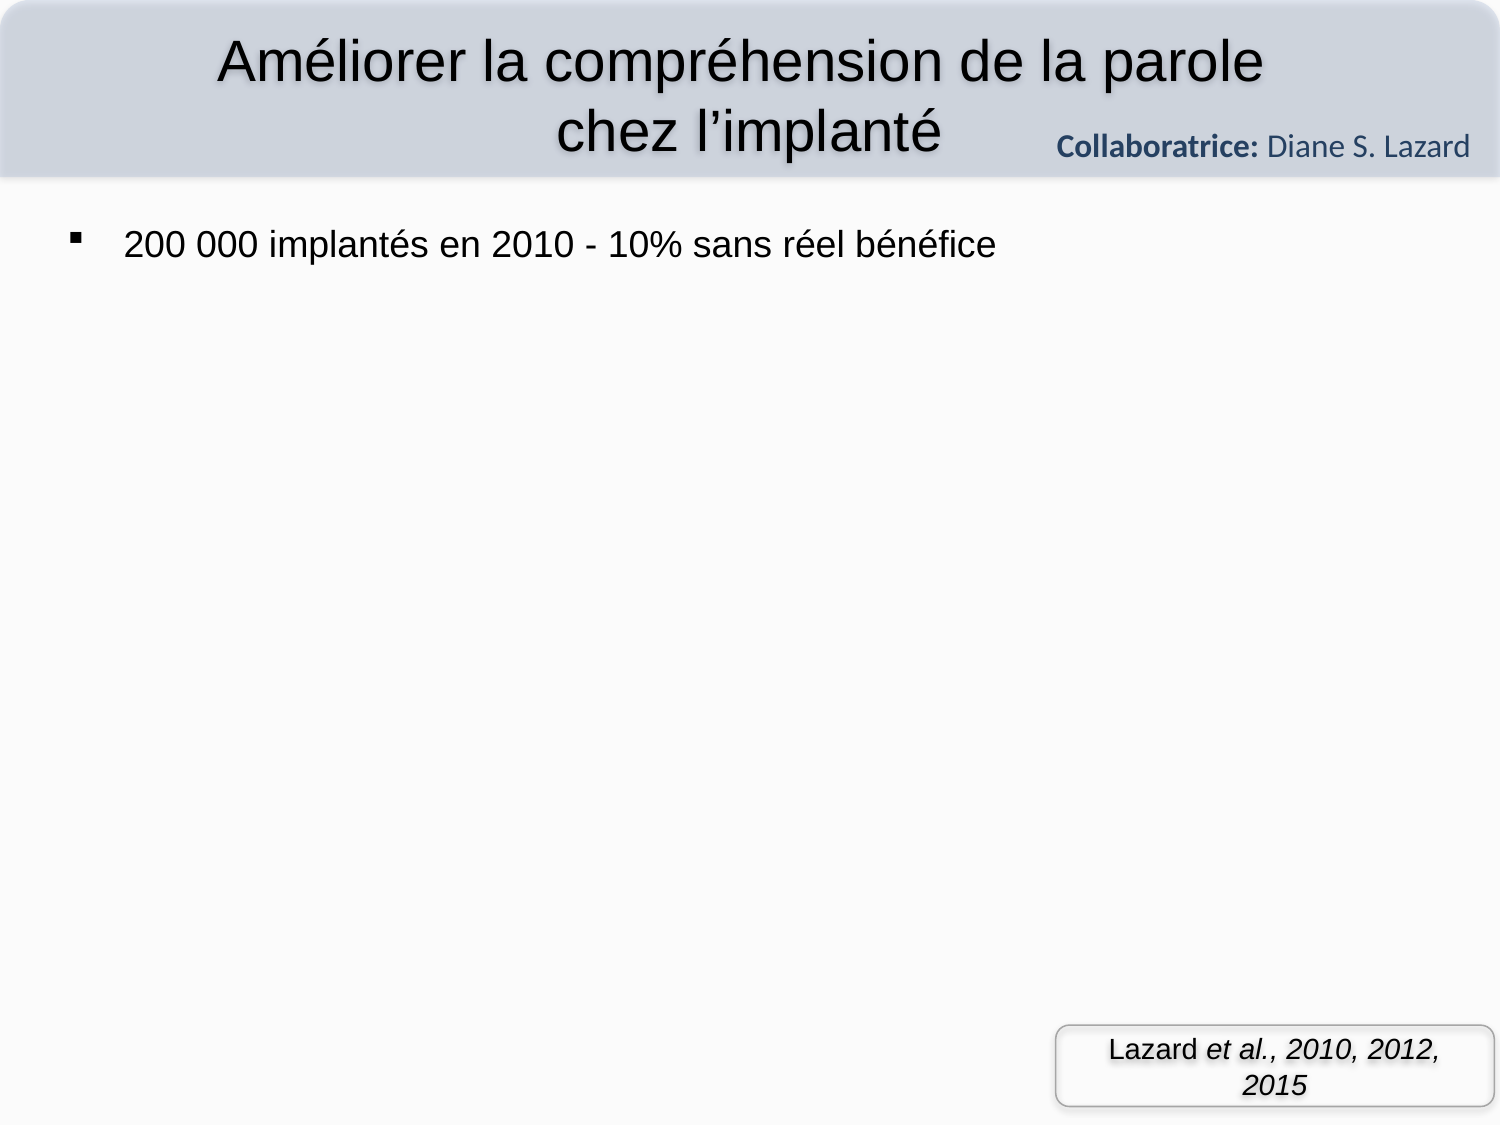

Améliorer la compréhension de la parole
chez l’implanté
Collaboratrice: Diane S. Lazard
200 000 implantés en 2010 - 10% sans réel bénéfice
Lazard et al., 2010, 2012, 2015